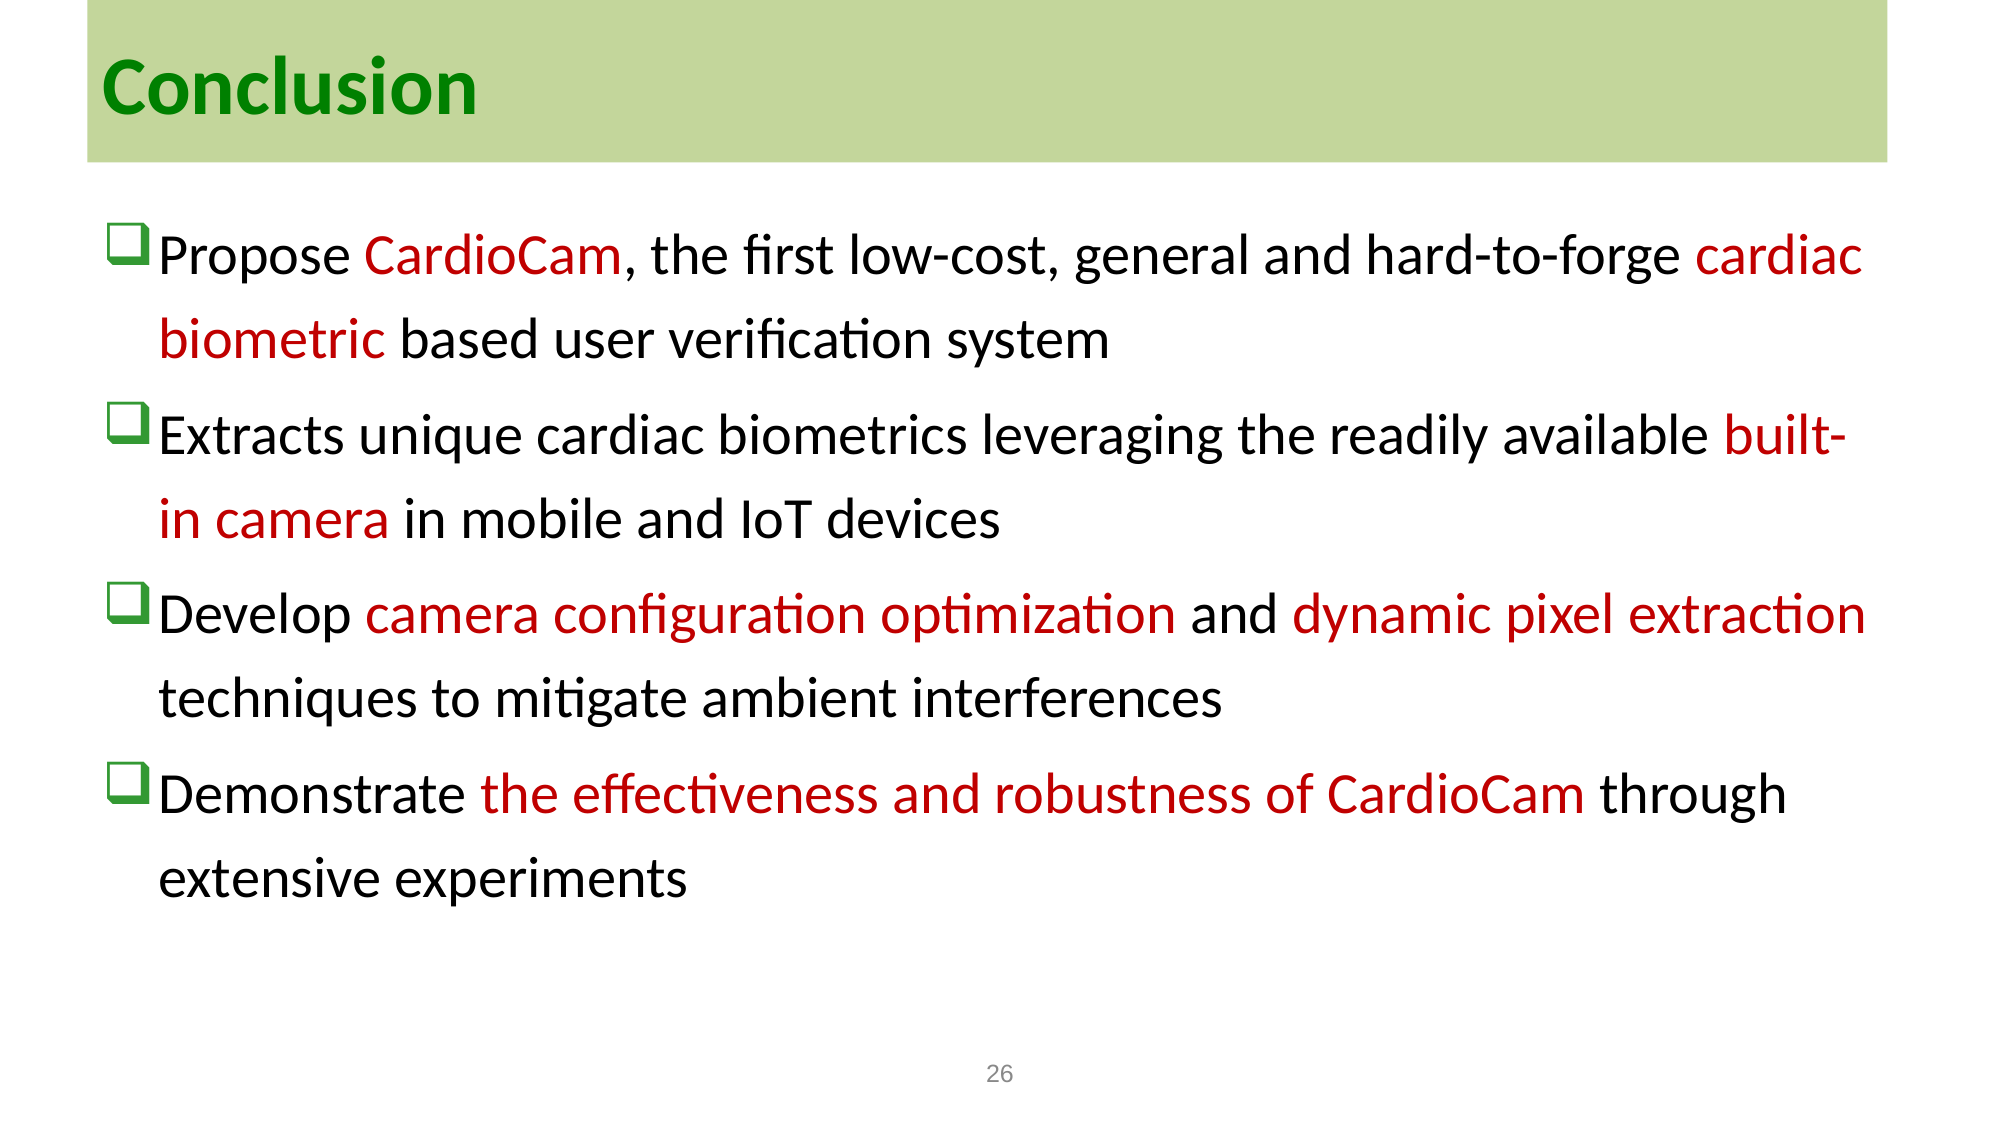

Conclusion

Propose CardioCam, the first low-cost, general and hard-to-forge cardiac biometric based user verification system
Extracts unique cardiac biometrics leveraging the readily available built-in camera in mobile and IoT devices
Develop camera configuration optimization and dynamic pixel extraction techniques to mitigate ambient interferences
Demonstrate the effectiveness and robustness of CardioCam through extensive experiments

26